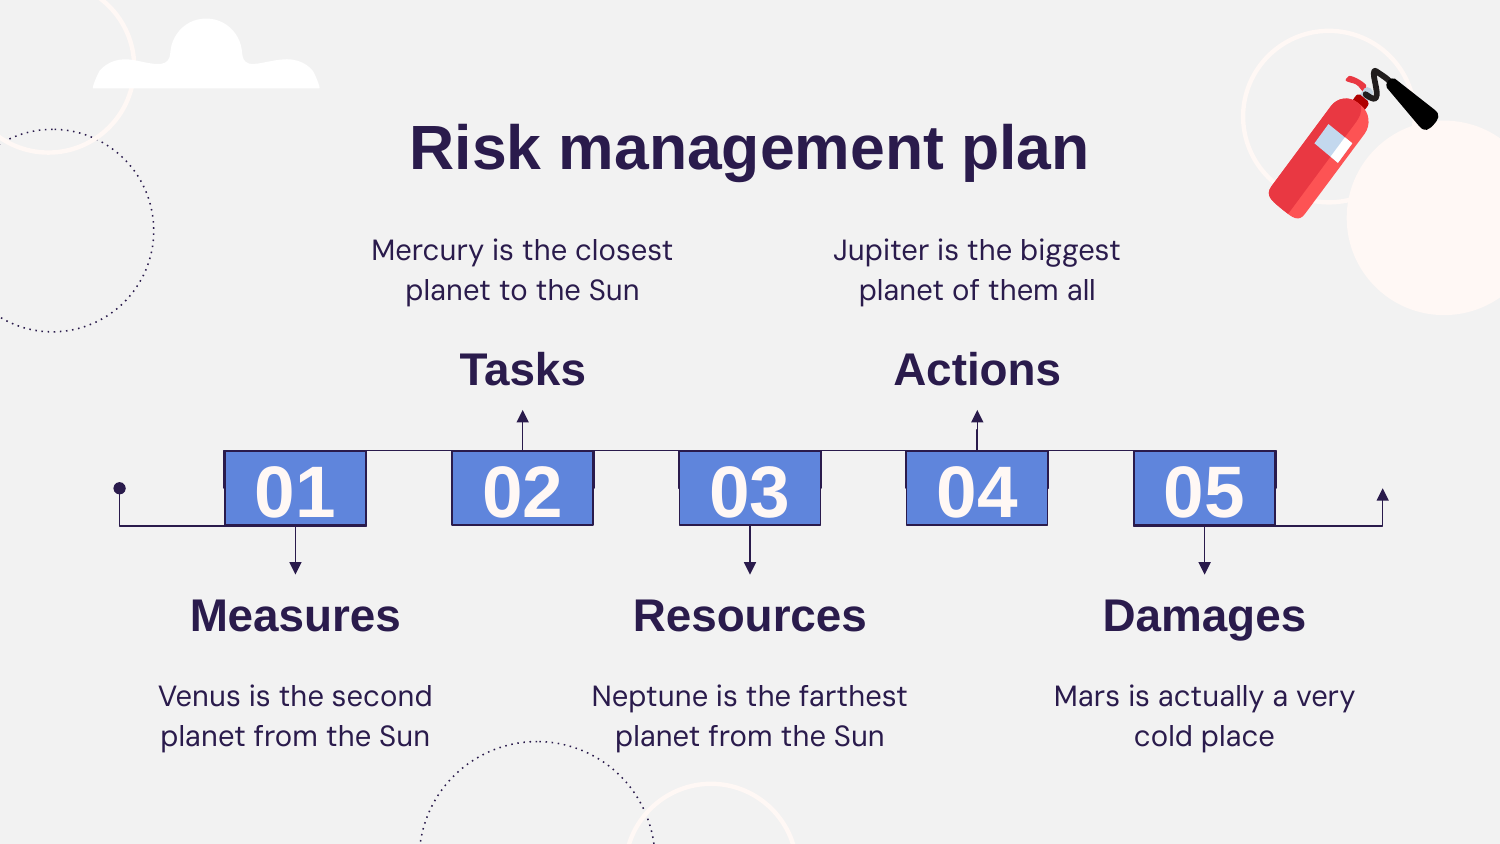

# Risk management plan
Mercury is the closest planet to the Sun
Jupiter is the biggest planet of them all
Tasks
Actions
02
03
04
01
05
Damages
Resources
Measures
Mars is actually a very cold place
Venus is the second planet from the Sun
Neptune is the farthest planet from the Sun